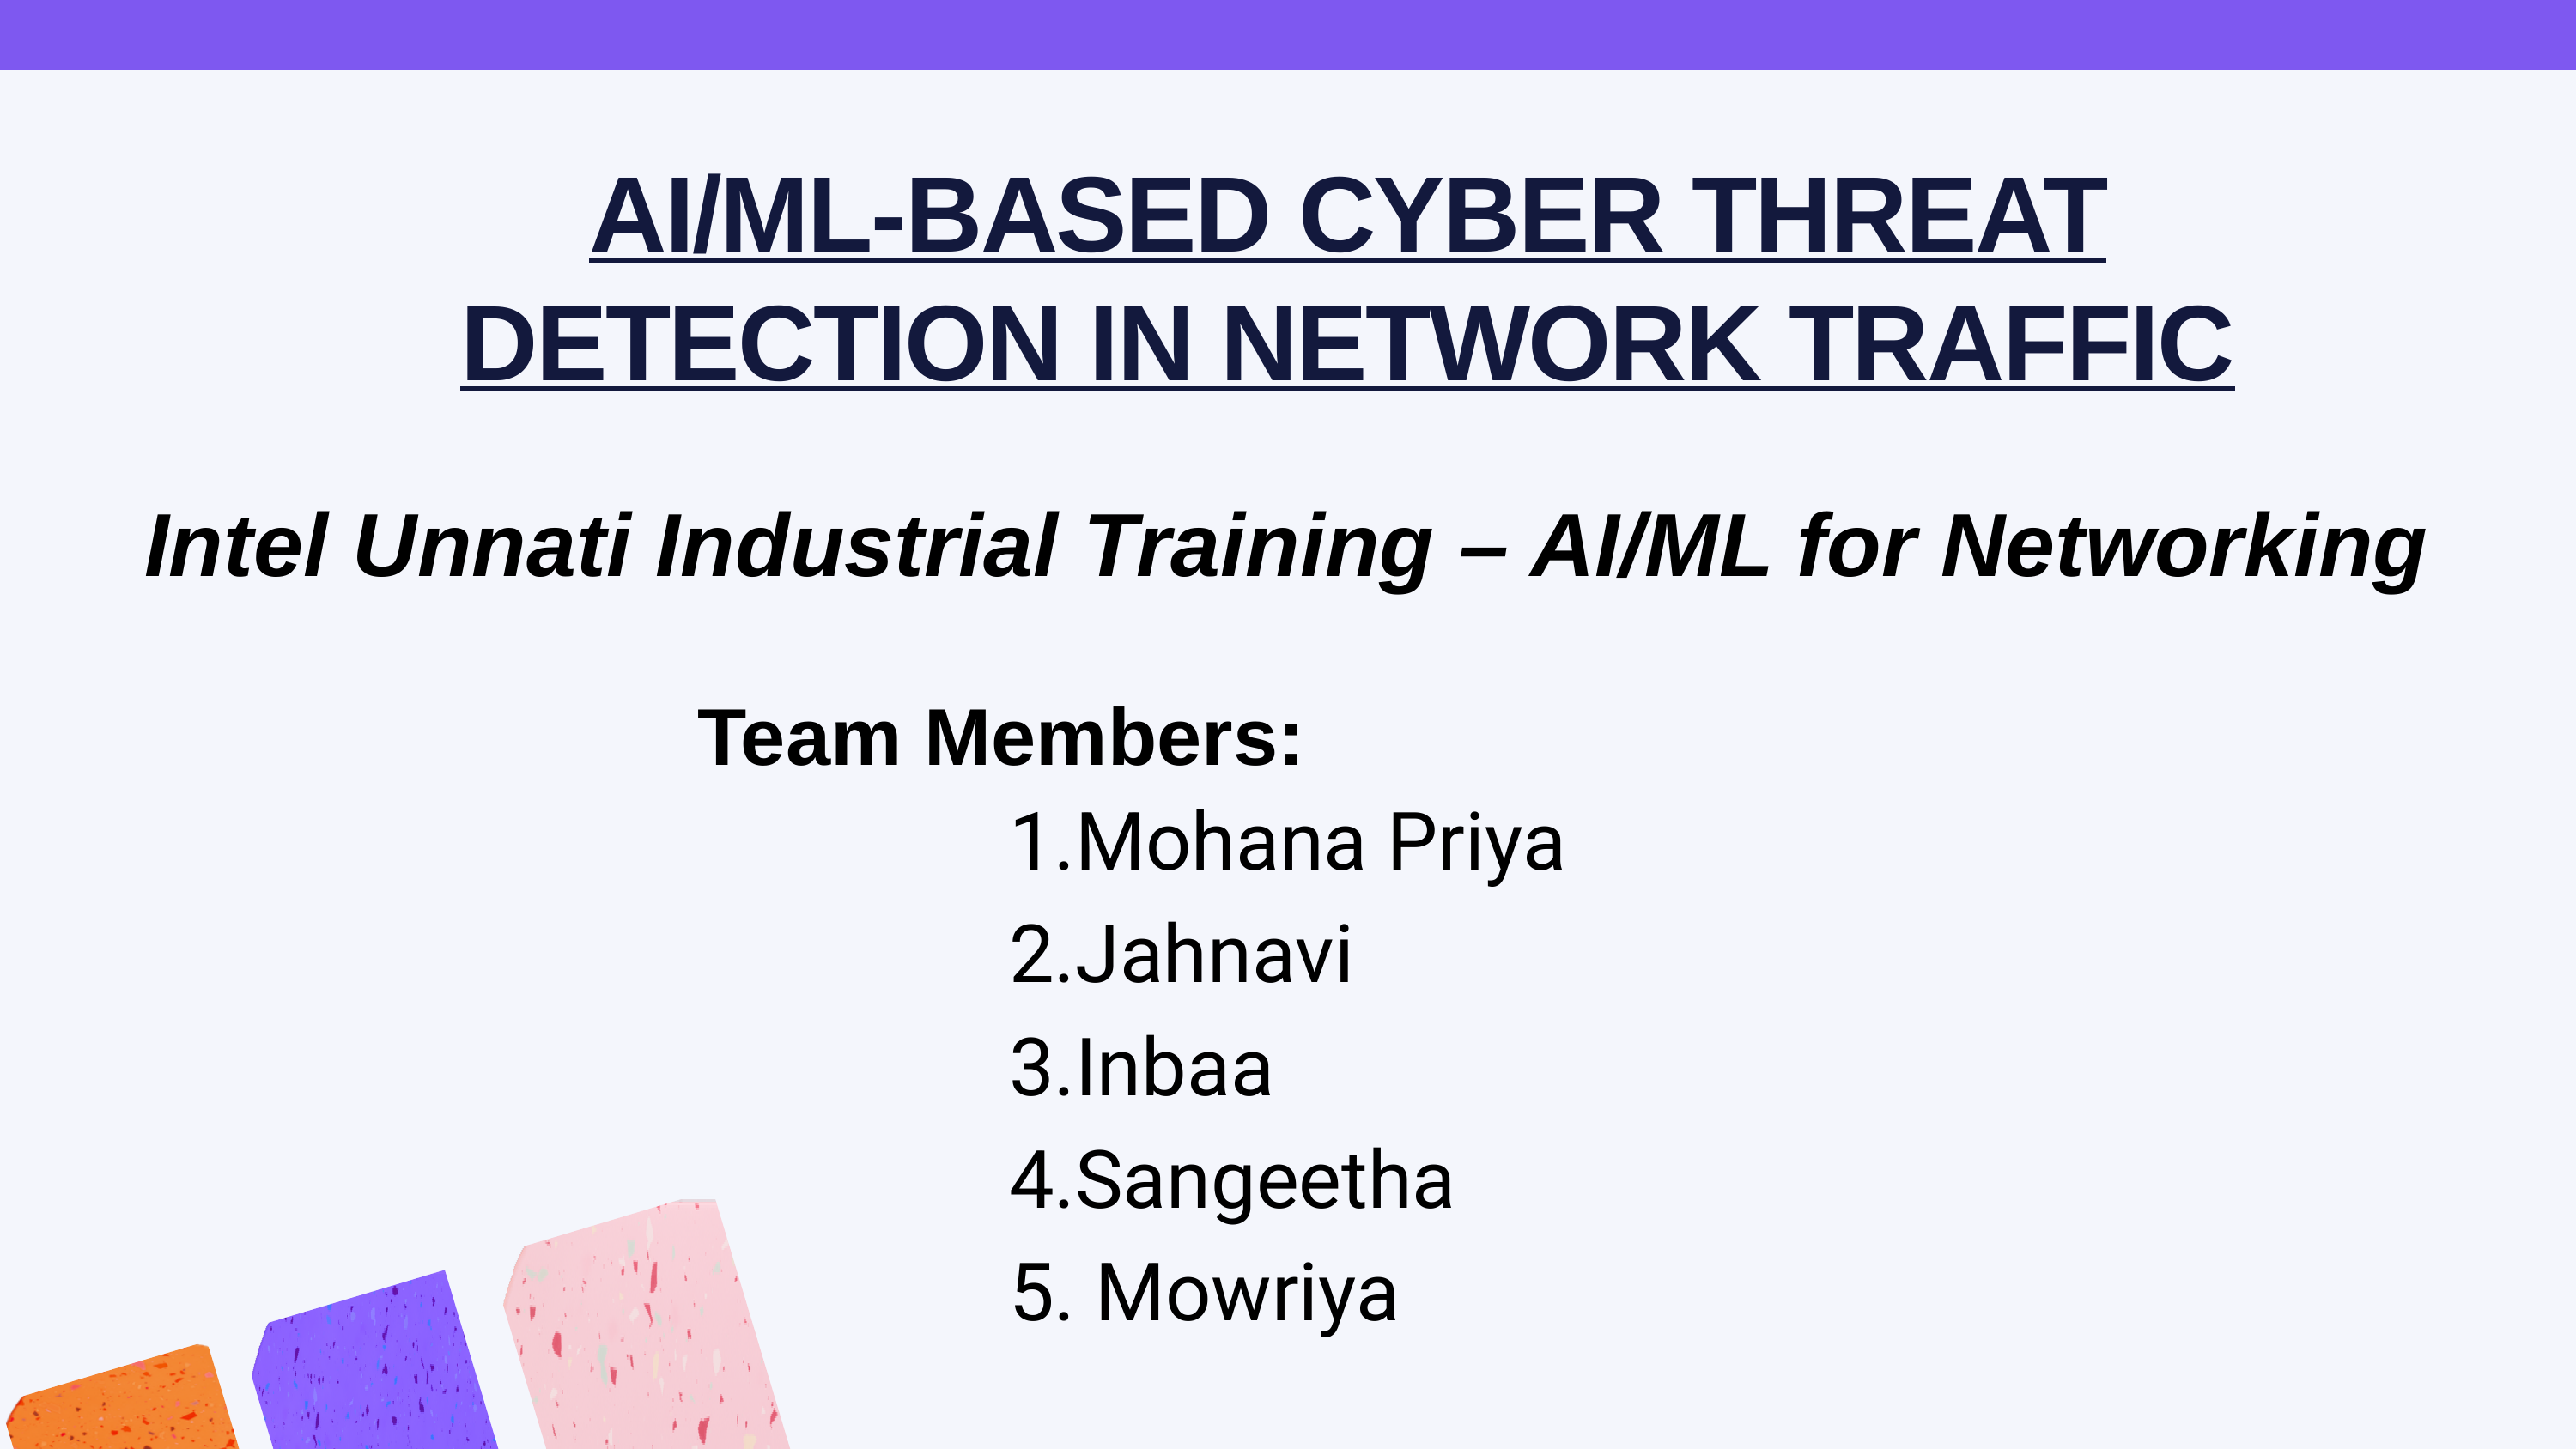

AI/ML-BASED CYBER THREAT DETECTION IN NETWORK TRAFFIC
Intel Unnati Industrial Training – AI/ML for Networking
Team Members:
1.Mohana Priya
2.Jahnavi
3.Inbaa
4.Sangeetha
5. Mowriya